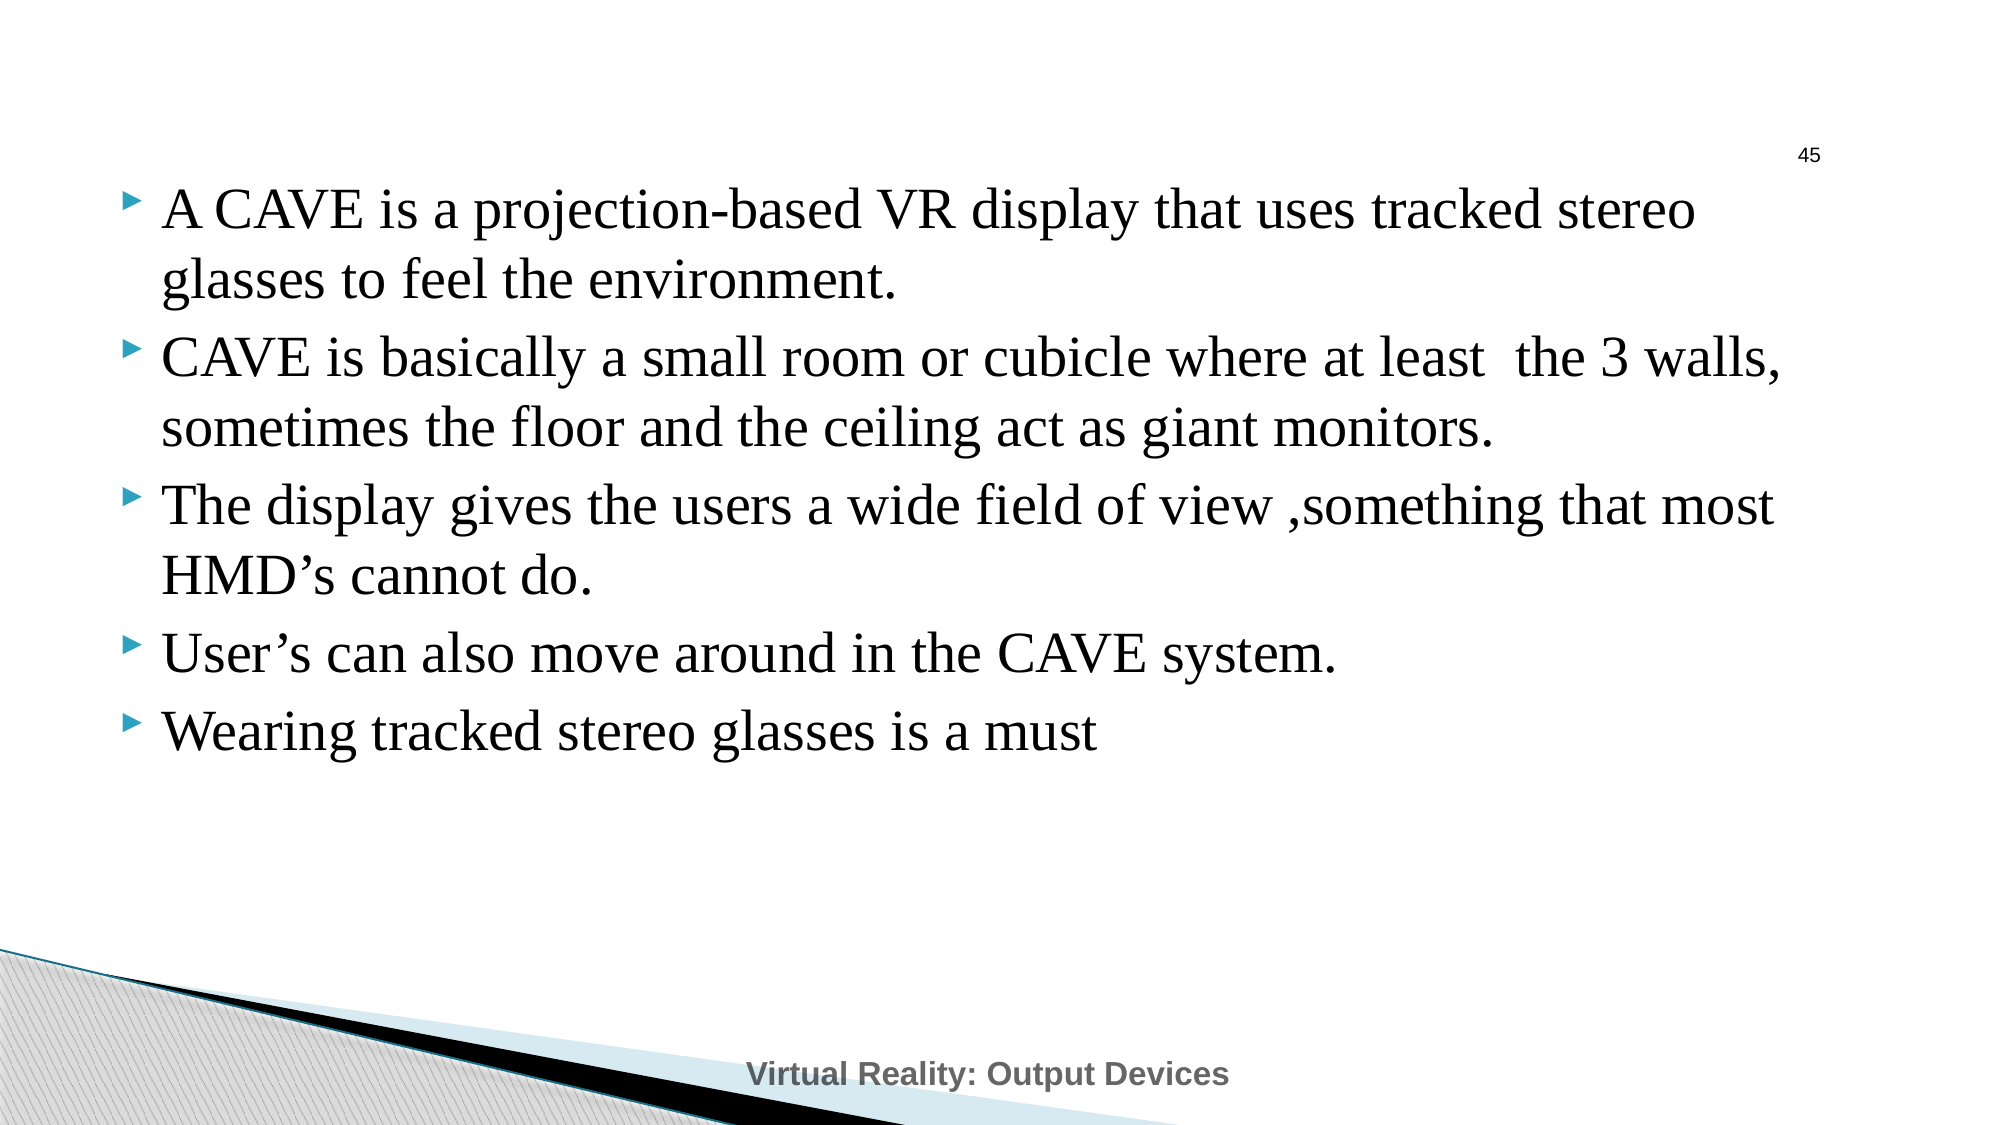

45

A CAVE is a projection-based VR display that uses tracked stereo glasses to feel the environment.
CAVE is basically a small room or cubicle where at least  the 3 walls, sometimes the floor and the ceiling act as giant monitors.
The display gives the users a wide field of view ,something that most HMD’s cannot do.
User’s can also move around in the CAVE system.
Wearing tracked stereo glasses is a must

Virtual Reality: Output Devices